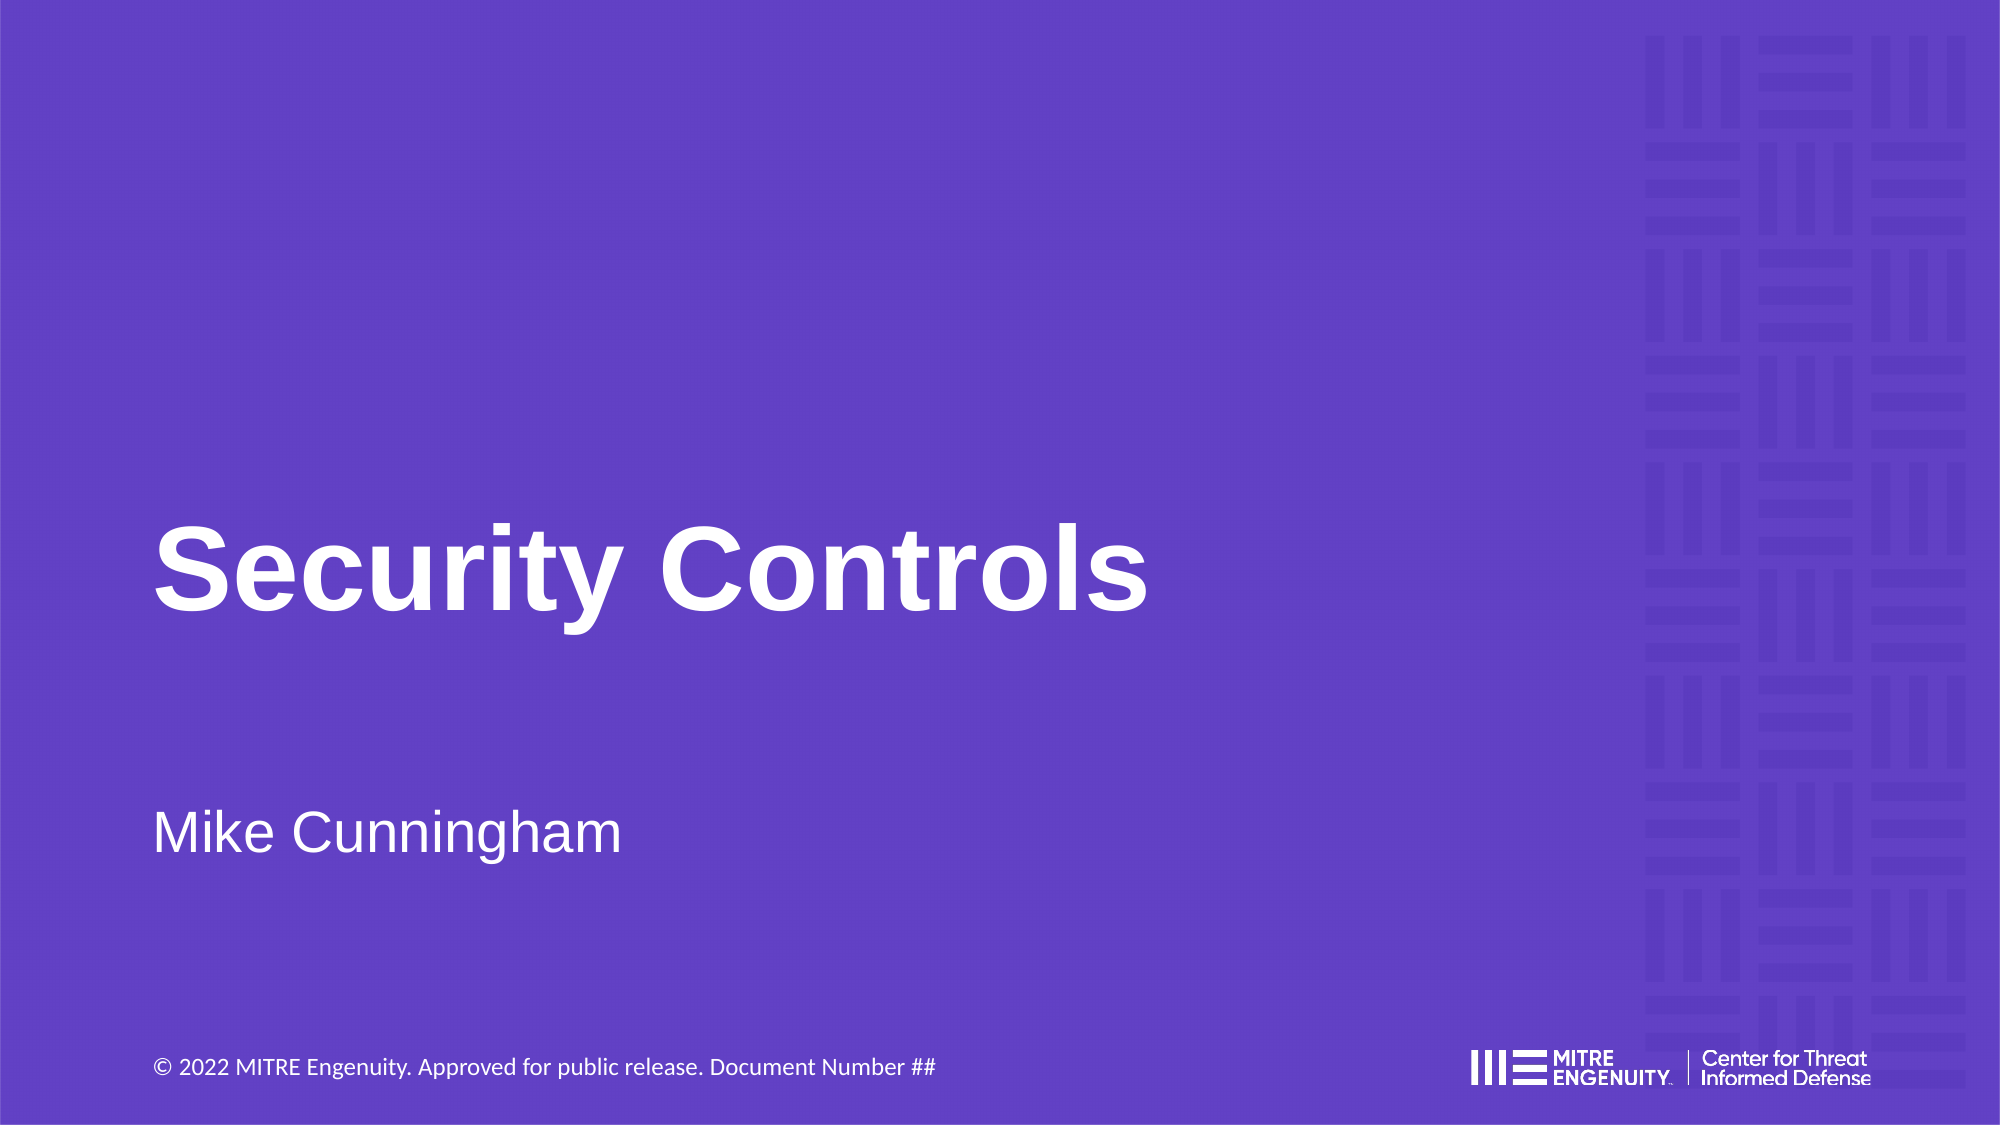

# Security Controls
Mike Cunningham
© 2022 MITRE Engenuity. Approved for public release. Document Number ##